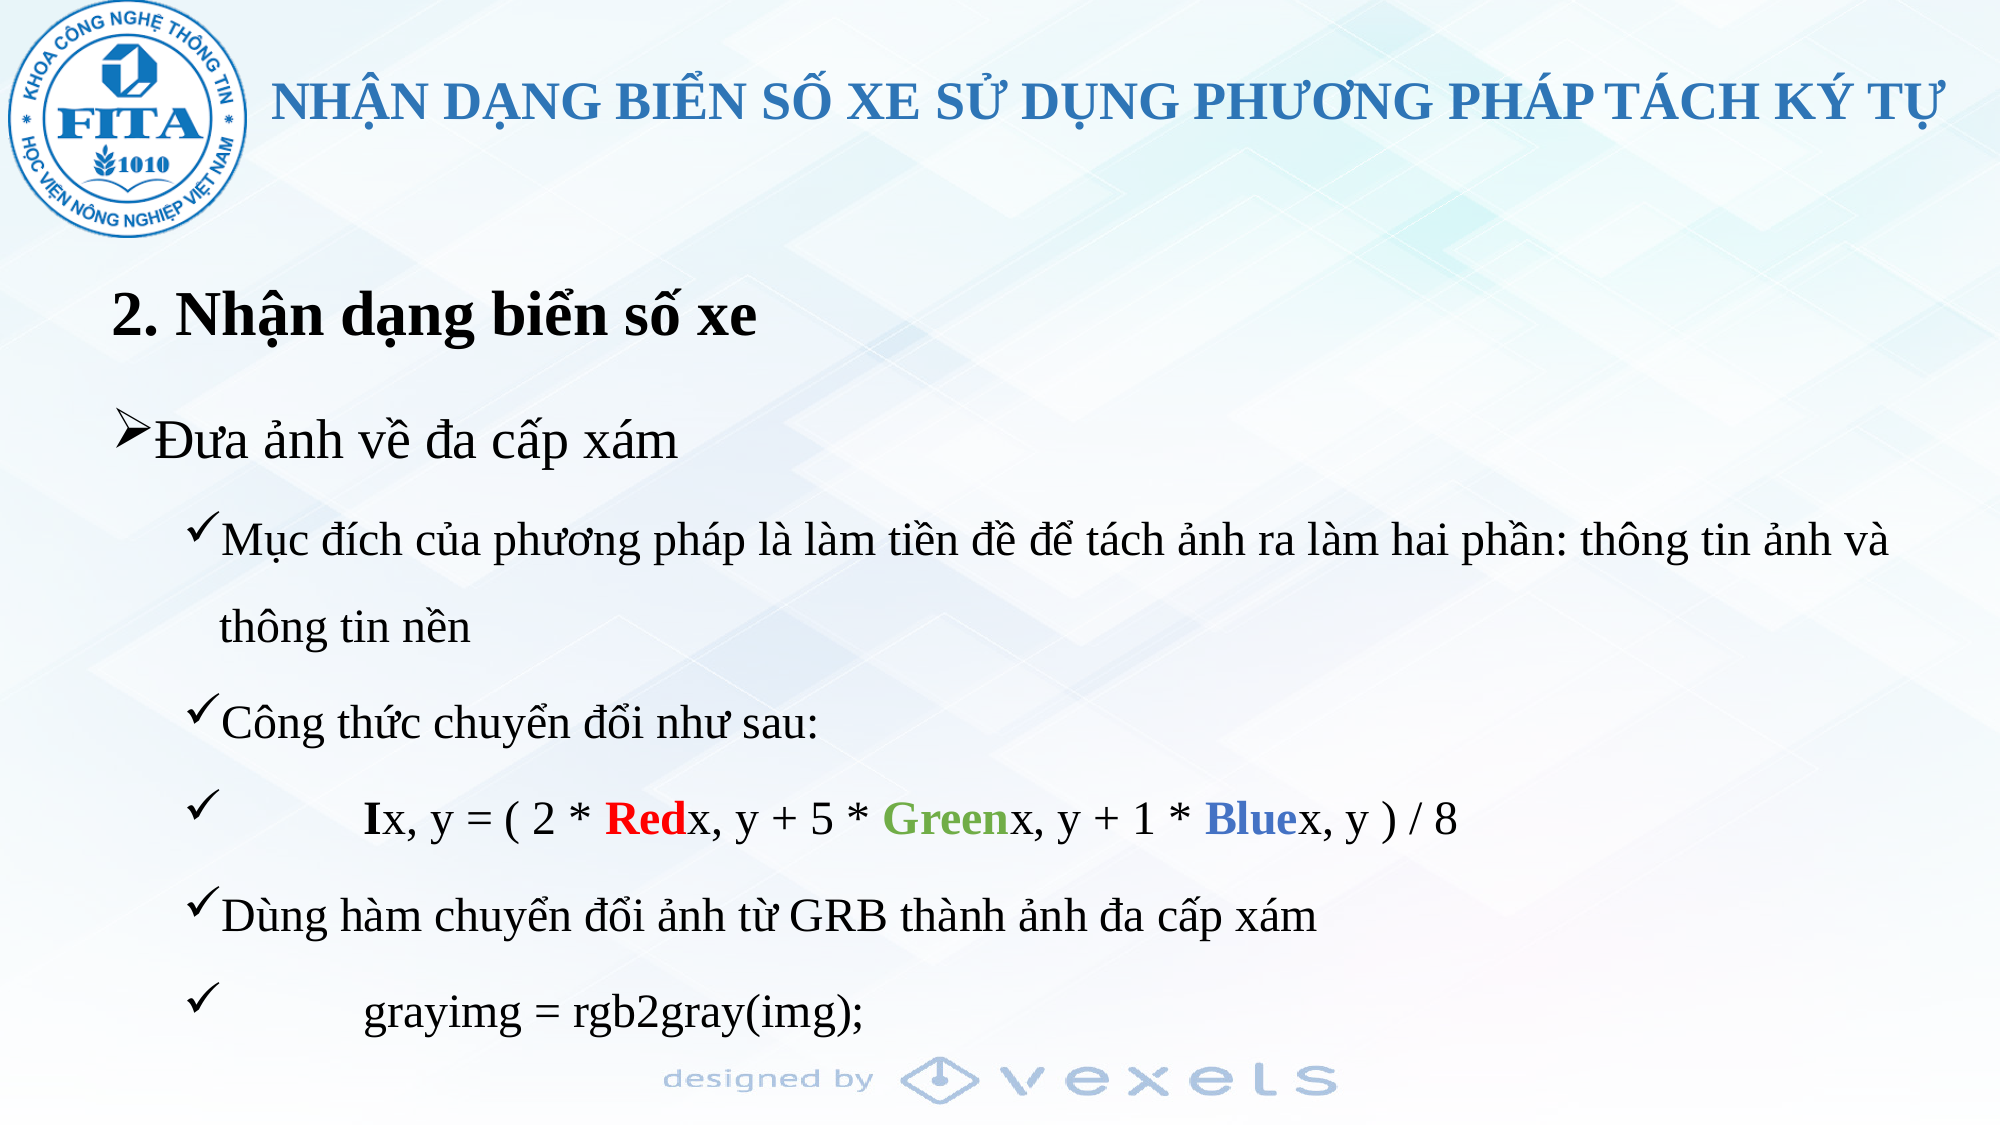

# NHẬN DẠNG BIỂN SỐ XE SỬ DỤNG PHƯƠNG PHÁP TÁCH KÝ TỰ
2. Nhận dạng biển số xe
Đưa ảnh về đa cấp xám
Mục đích của phương pháp là làm tiền đề để tách ảnh ra làm hai phần: thông tin ảnh và thông tin nền
Công thức chuyển đổi như sau:
	Ix, y = ( 2 * Redx, y + 5 * Greenx, y + 1 * Bluex, y ) / 8
Dùng hàm chuyển đổi ảnh từ GRB thành ảnh đa cấp xám
	grayimg = rgb2gray(img);